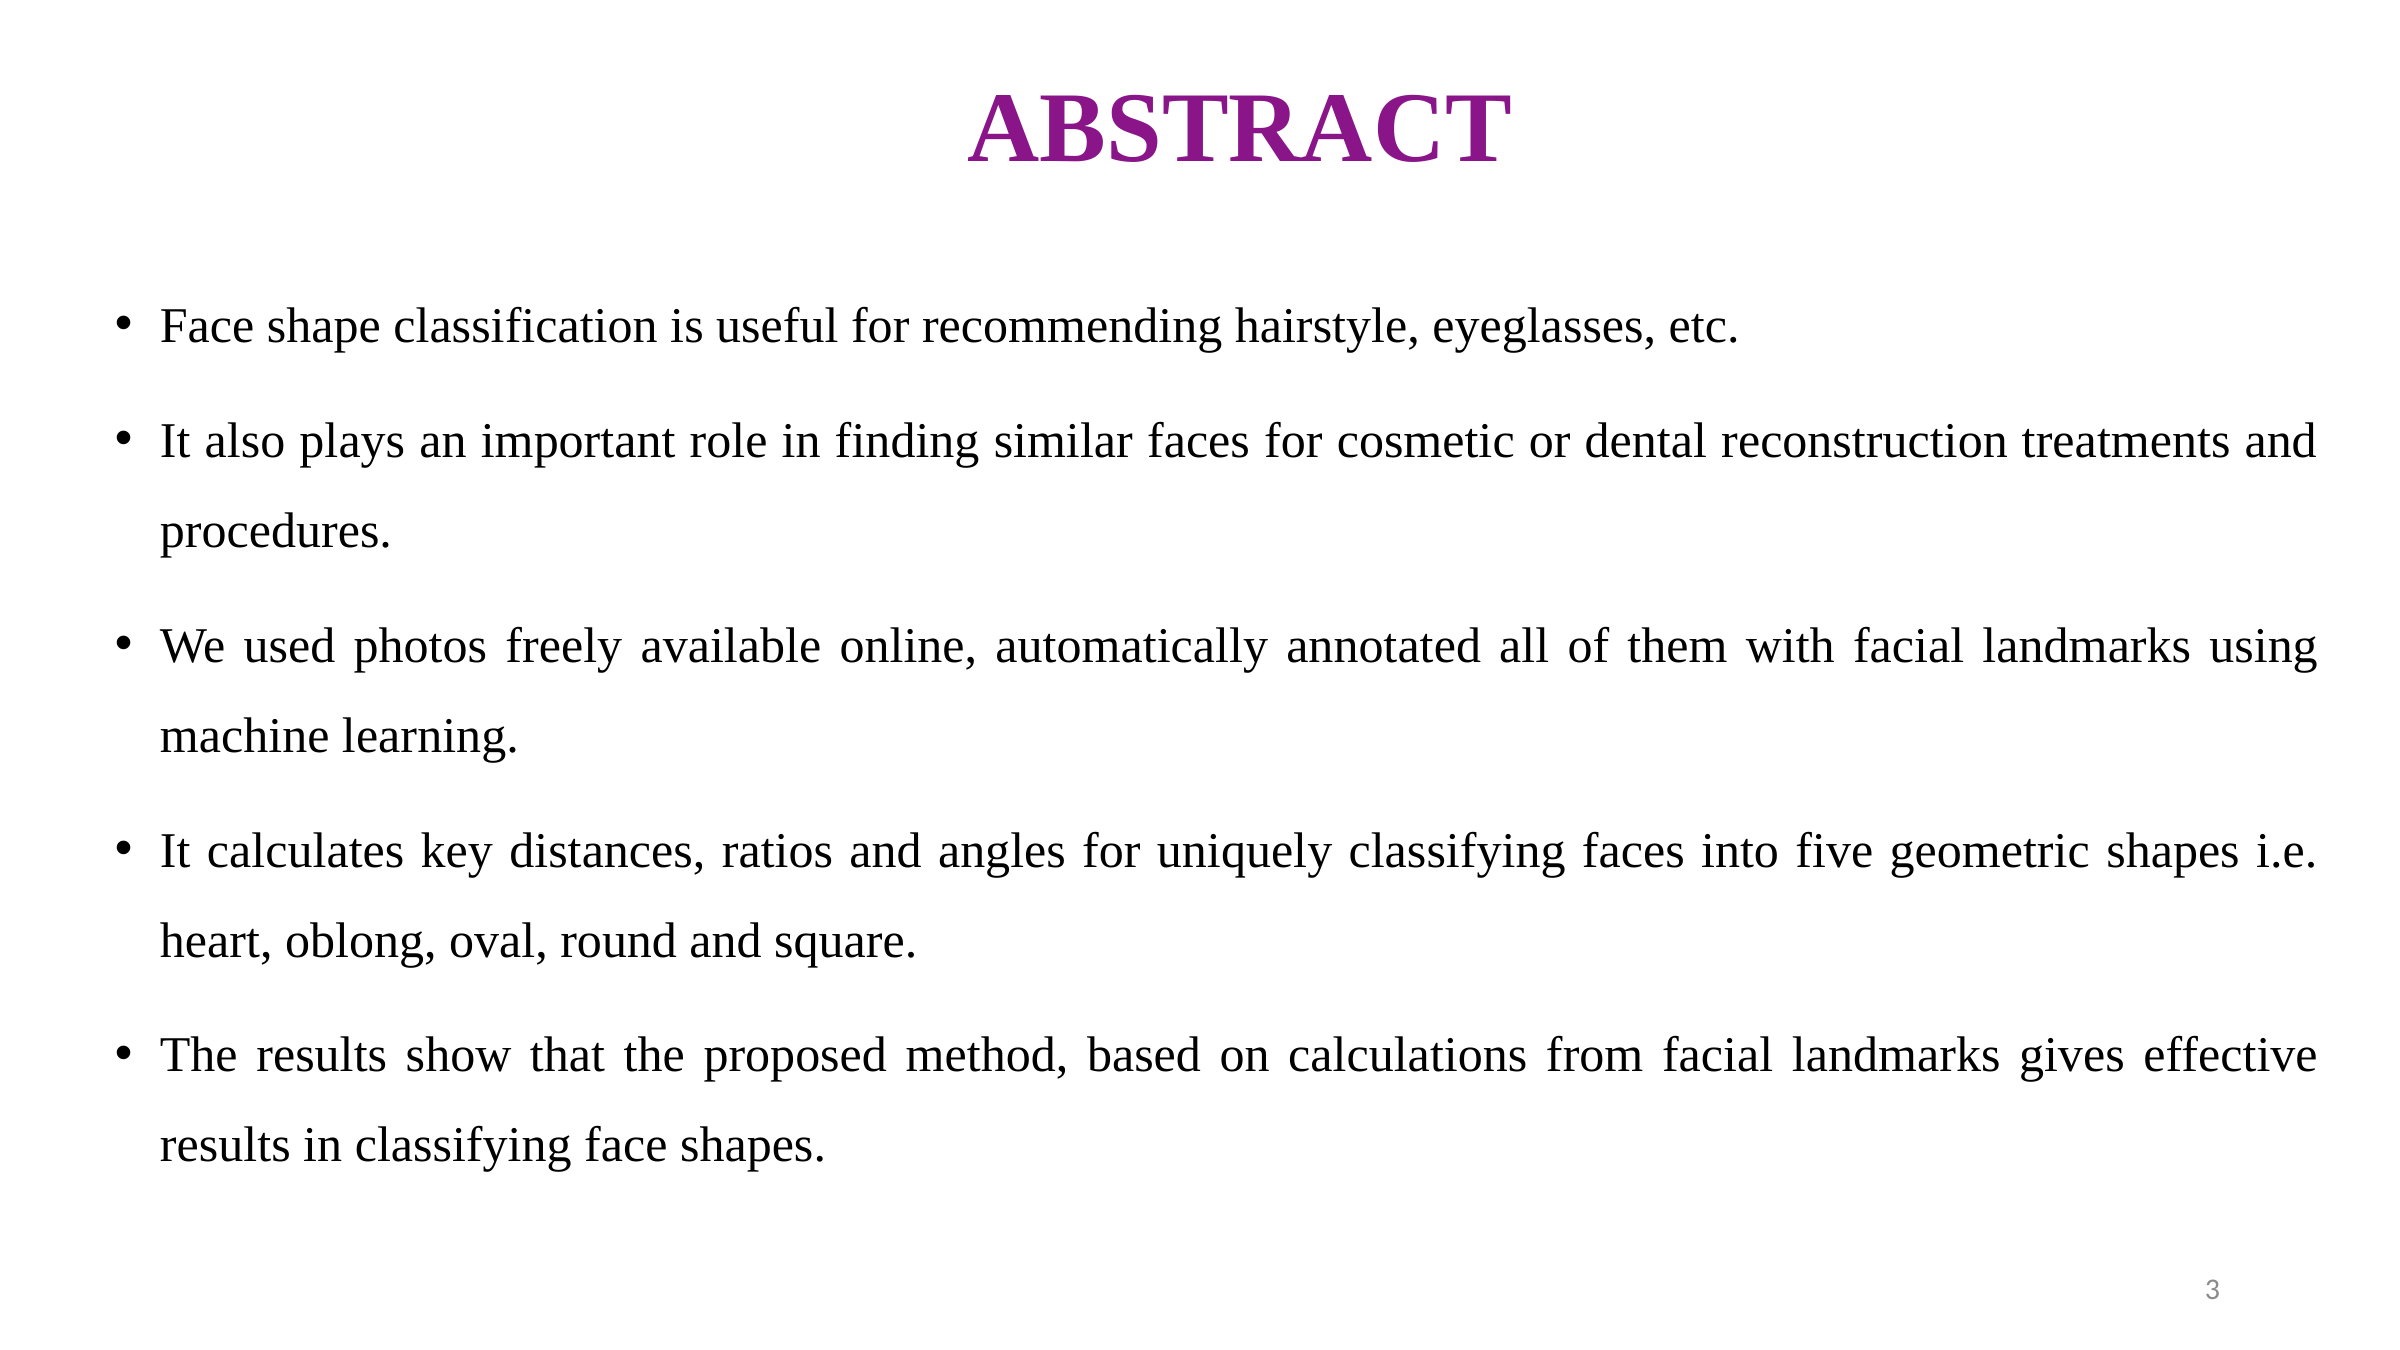

# ABSTRACT
Face shape classification is useful for recommending hairstyle, eyeglasses, etc.
It also plays an important role in finding similar faces for cosmetic or dental reconstruction treatments and procedures.
We used photos freely available online, automatically annotated all of them with facial landmarks using machine learning.
It calculates key distances, ratios and angles for uniquely classifying faces into five geometric shapes i.e. heart, oblong, oval, round and square.
The results show that the proposed method, based on calculations from facial landmarks gives effective results in classifying face shapes.

3